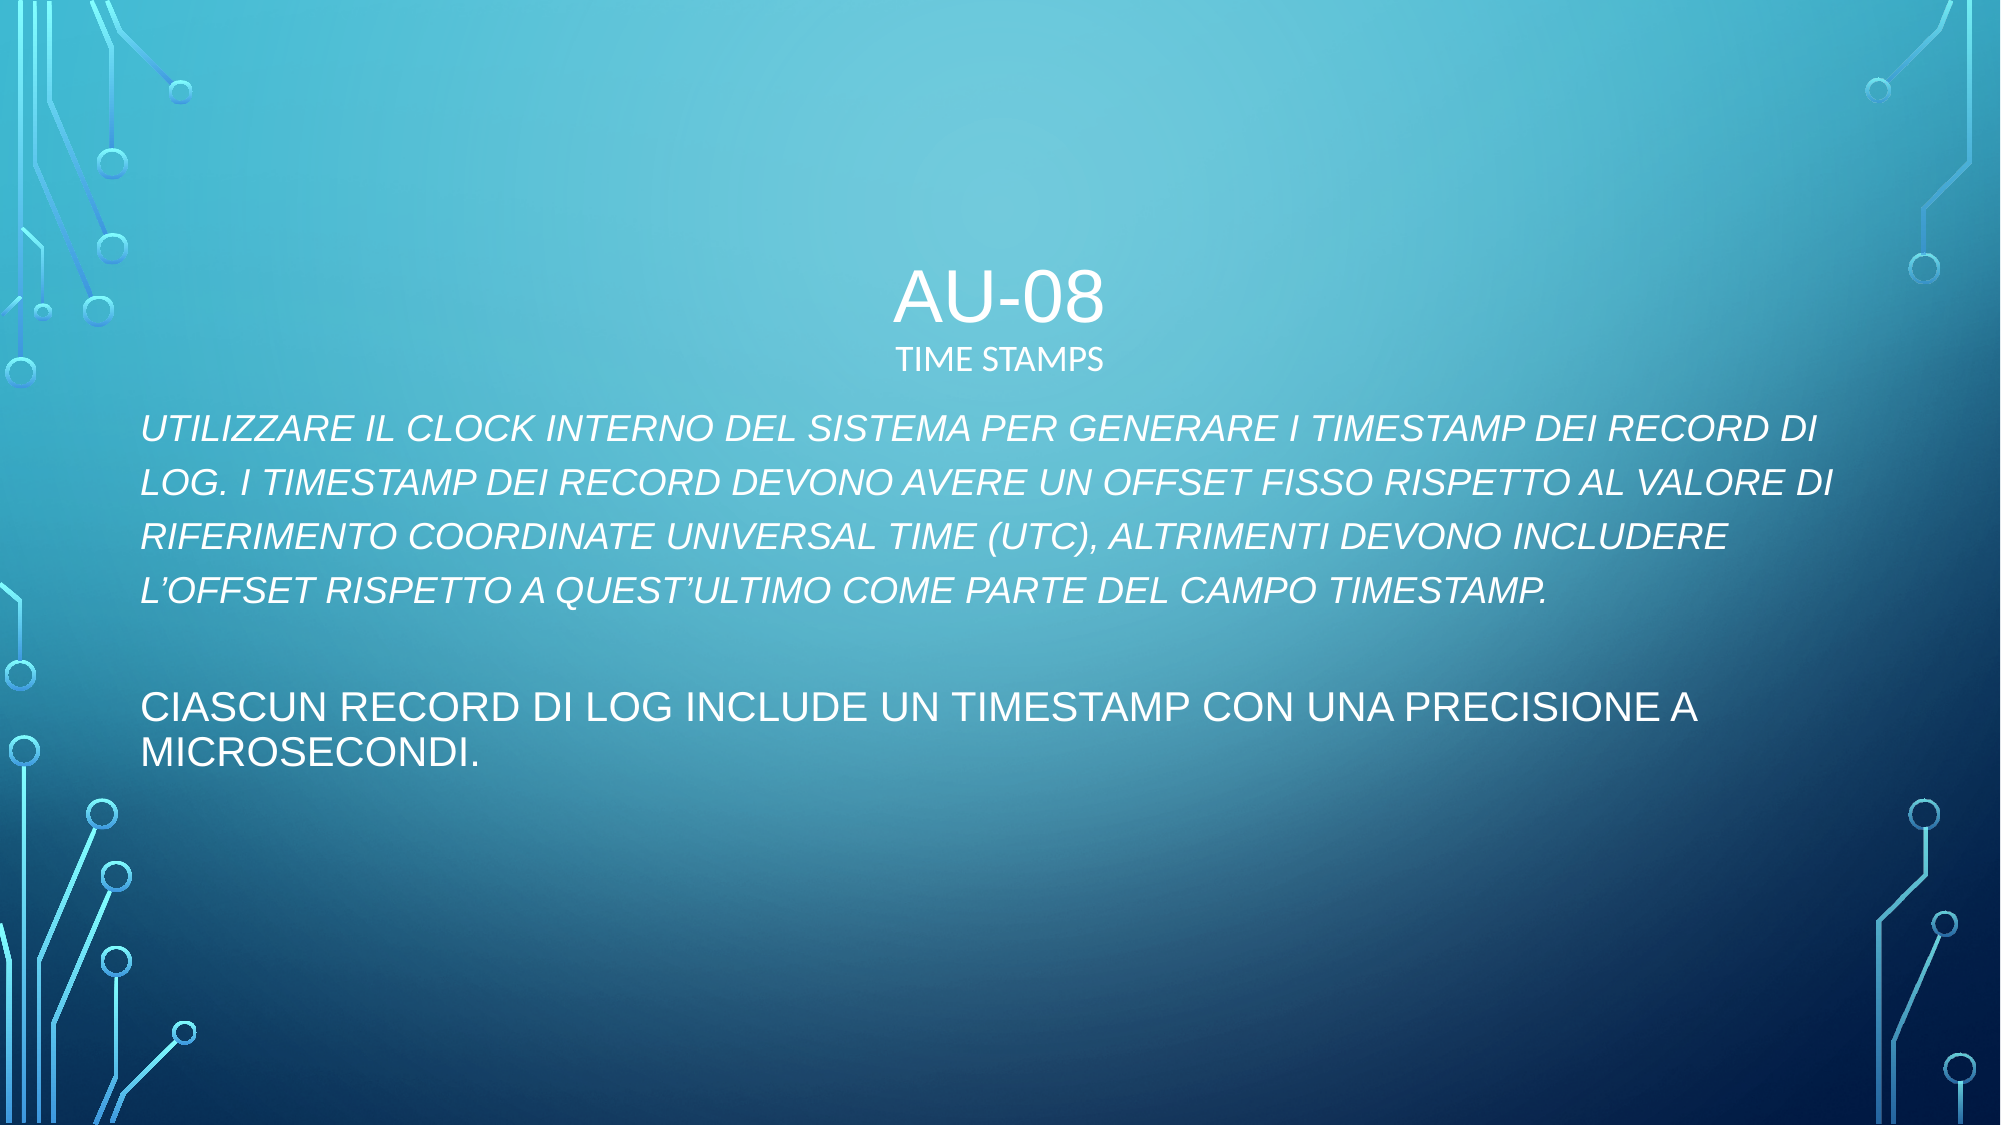

# Au-08 TIME STAMPS
Utilizzare il clock interno del sistema per generare i timestamp dei record di log. I timestamp dei record devono avere un offset fisso rispetto al valore di riferimento Coordinate Universal Time (UTC), altrimenti devono includere l’offset rispetto a quest’ultimo come parte del campo timestamp.

Ciascun record di log include un timestamp con una precisione a microsecondi.